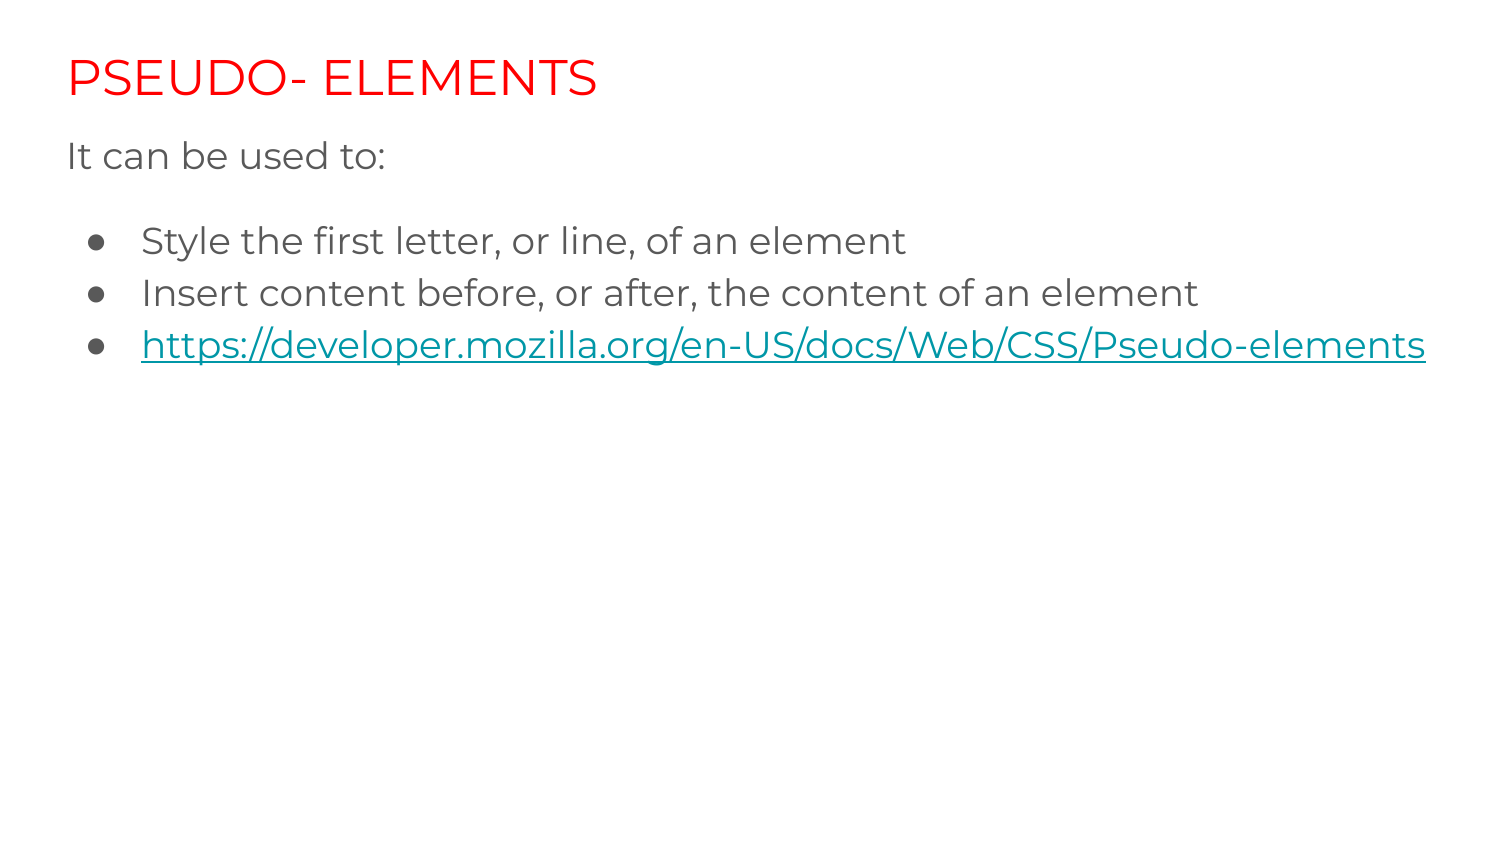

# PSEUDO- ELEMENTS
It can be used to:
Style the first letter, or line, of an element
Insert content before, or after, the content of an element
https://developer.mozilla.org/en-US/docs/Web/CSS/Pseudo-elements